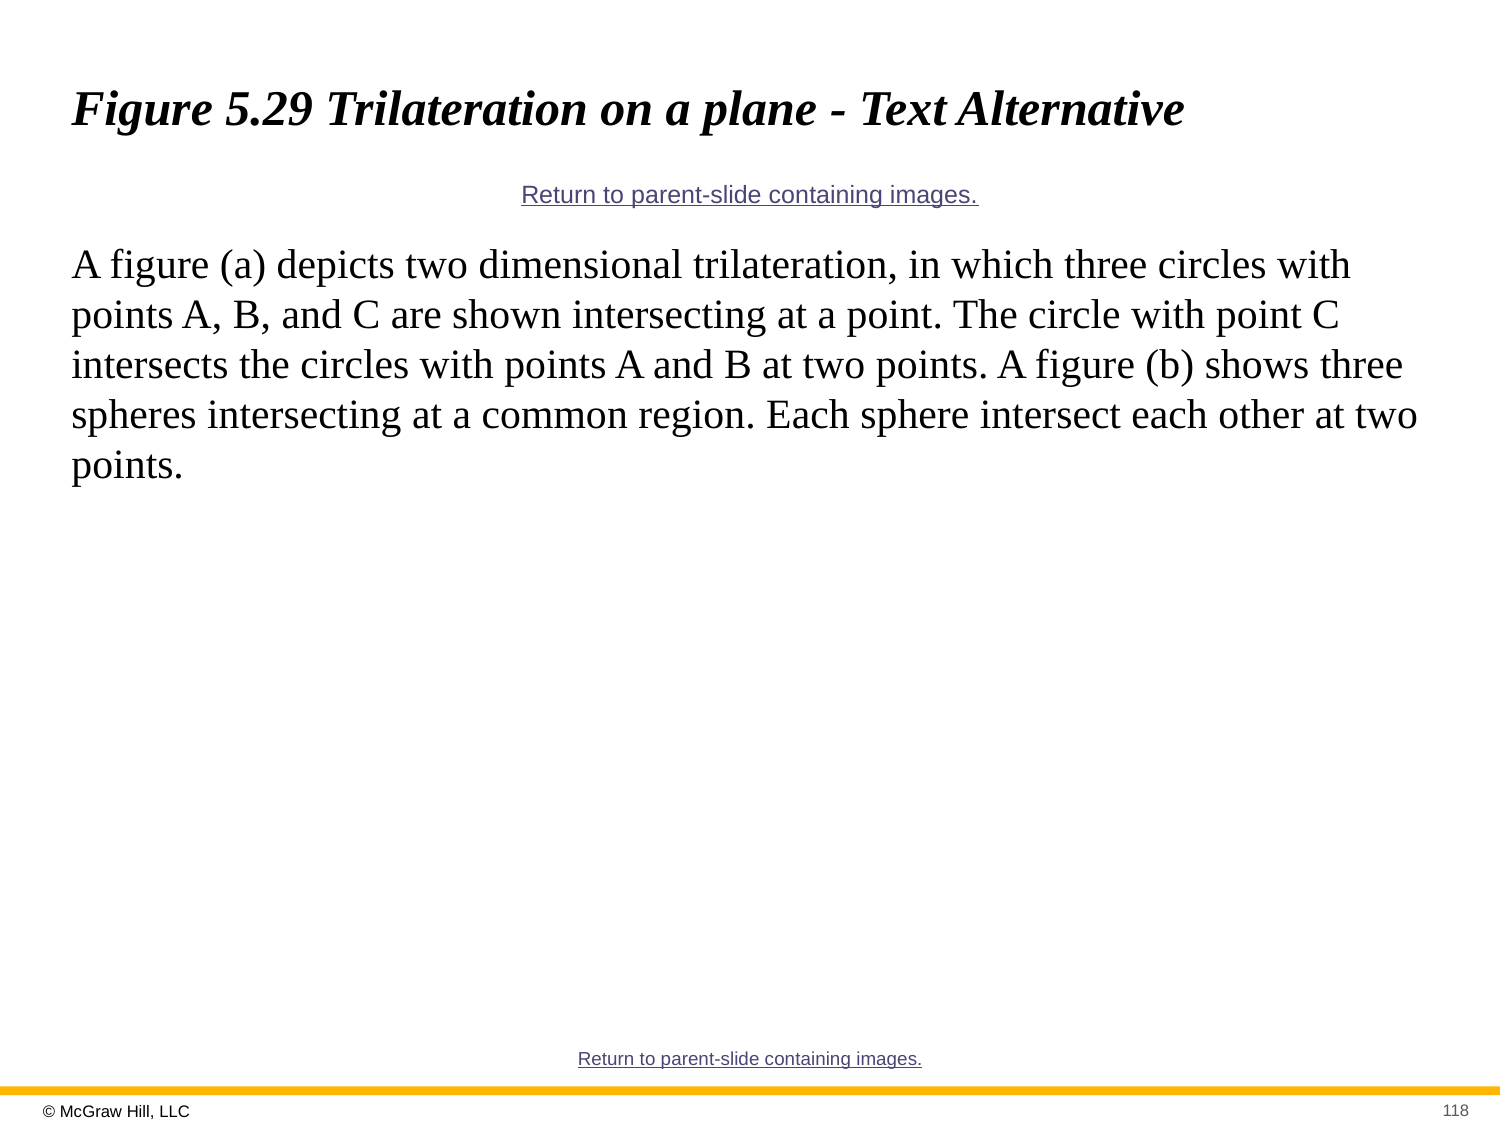

# Figure 5.29 Trilateration on a plane - Text Alternative
Return to parent-slide containing images.
A figure (a) depicts two dimensional trilateration, in which three circles with points A, B, and C are shown intersecting at a point. The circle with point C intersects the circles with points A and B at two points. A figure (b) shows three spheres intersecting at a common region. Each sphere intersect each other at two points.
Return to parent-slide containing images.
118